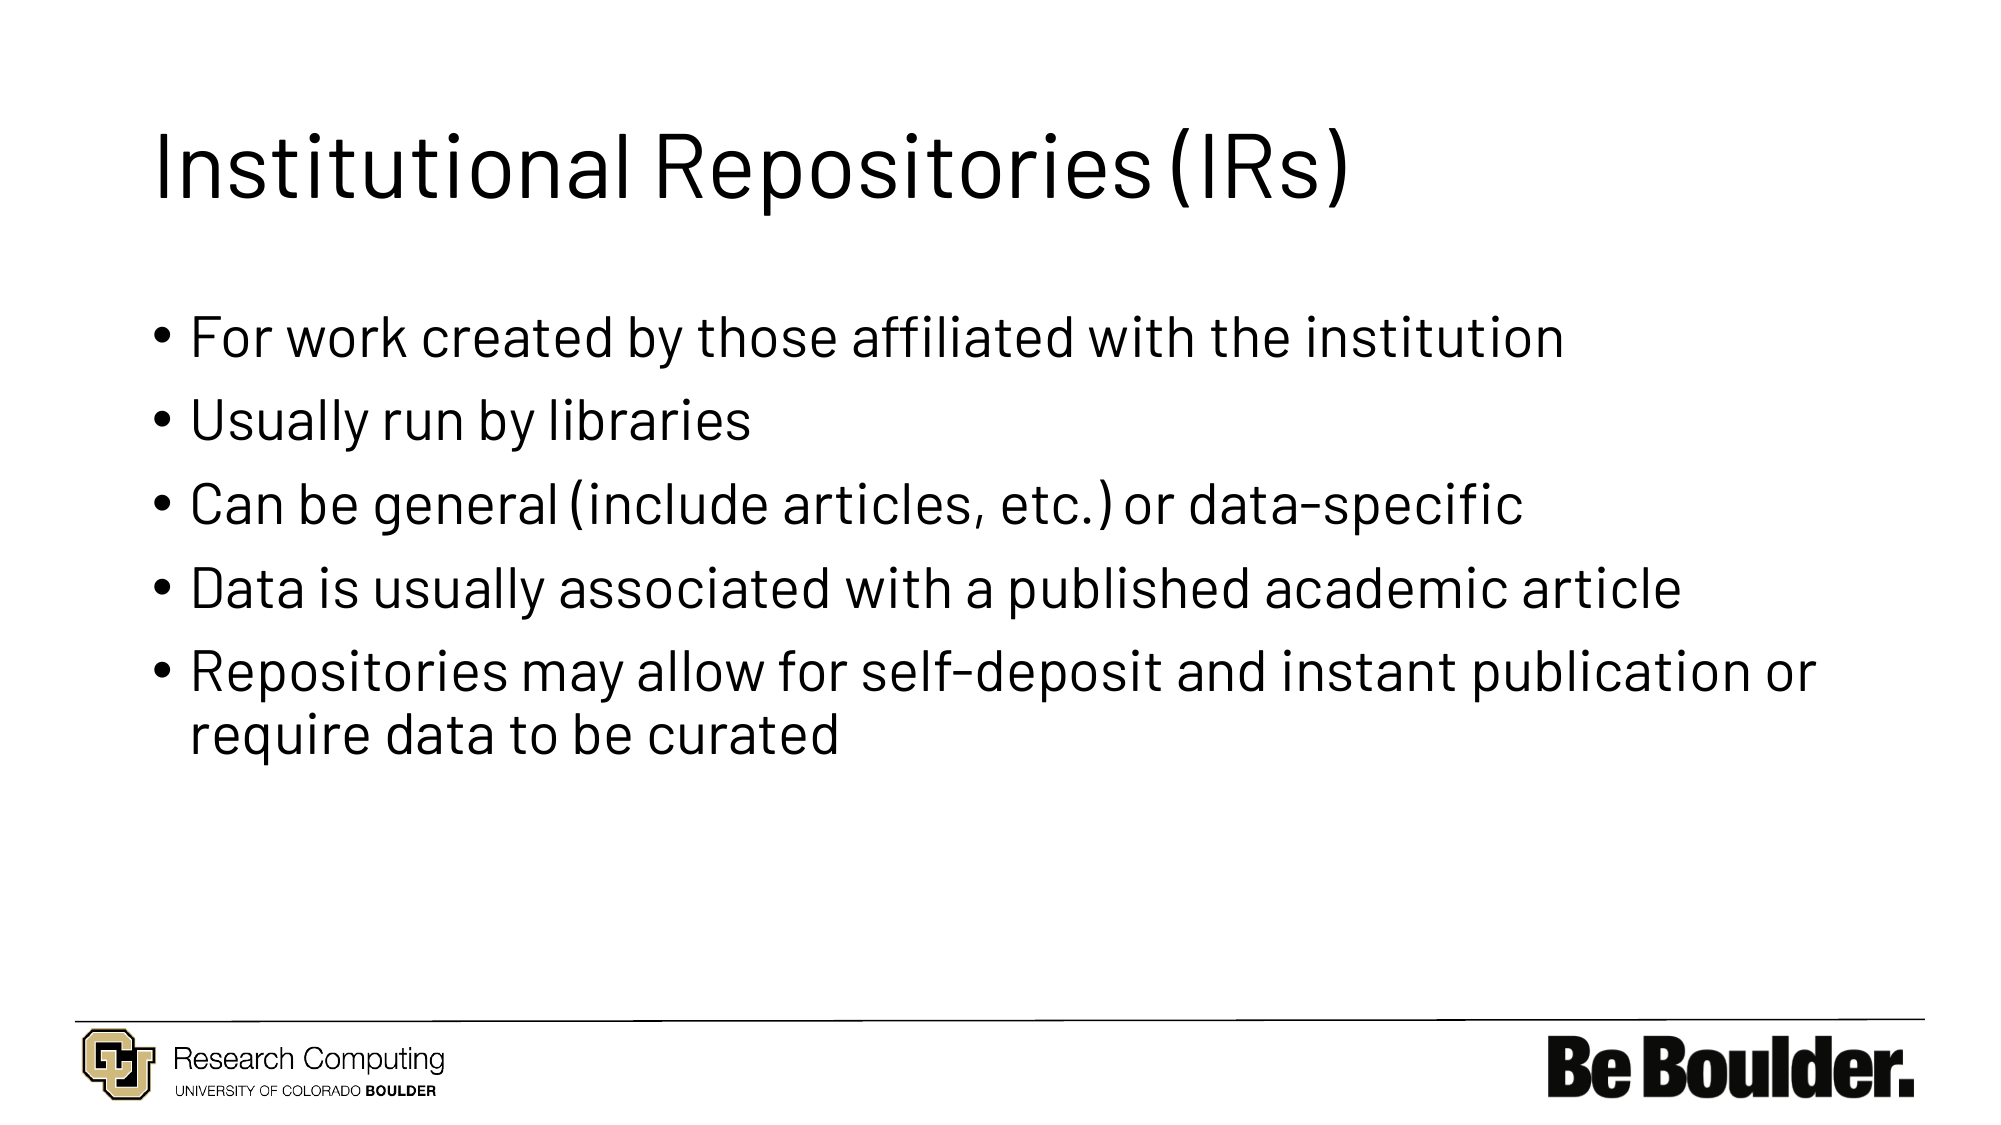

# Institutional Repositories (IRs)
For work created by those affiliated with the institution
Usually run by libraries
Can be general (include articles, etc.) or data-specific
Data is usually associated with a published academic article
Repositories may allow for self-deposit and instant publication or require data to be curated